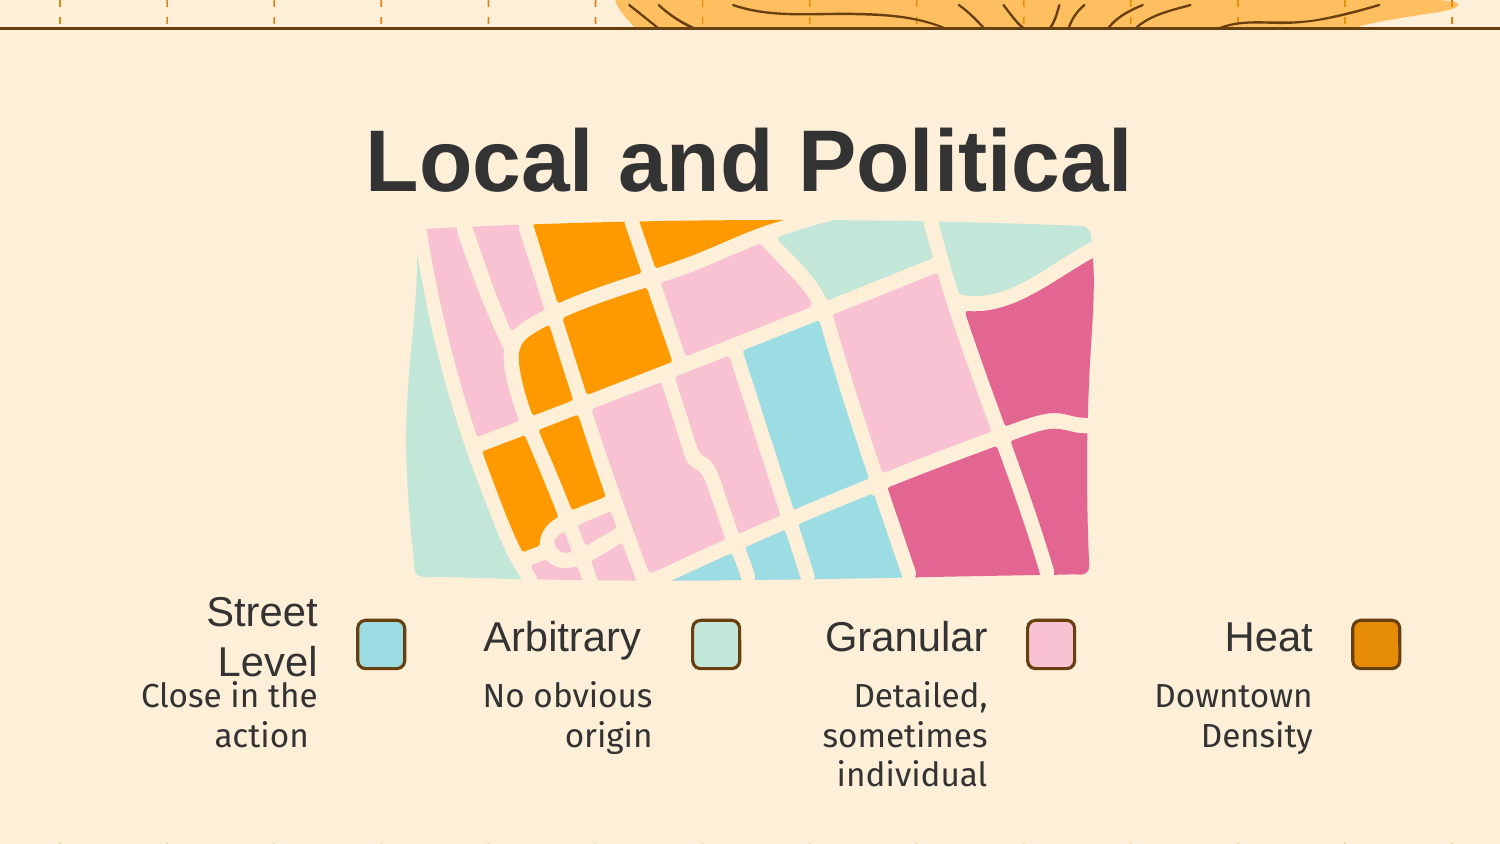

# Local and Political

Street Level
Arbitrary
Granular
Heat

Close in the action
No obvious origin
Detailed, sometimes individual
Downtown Density